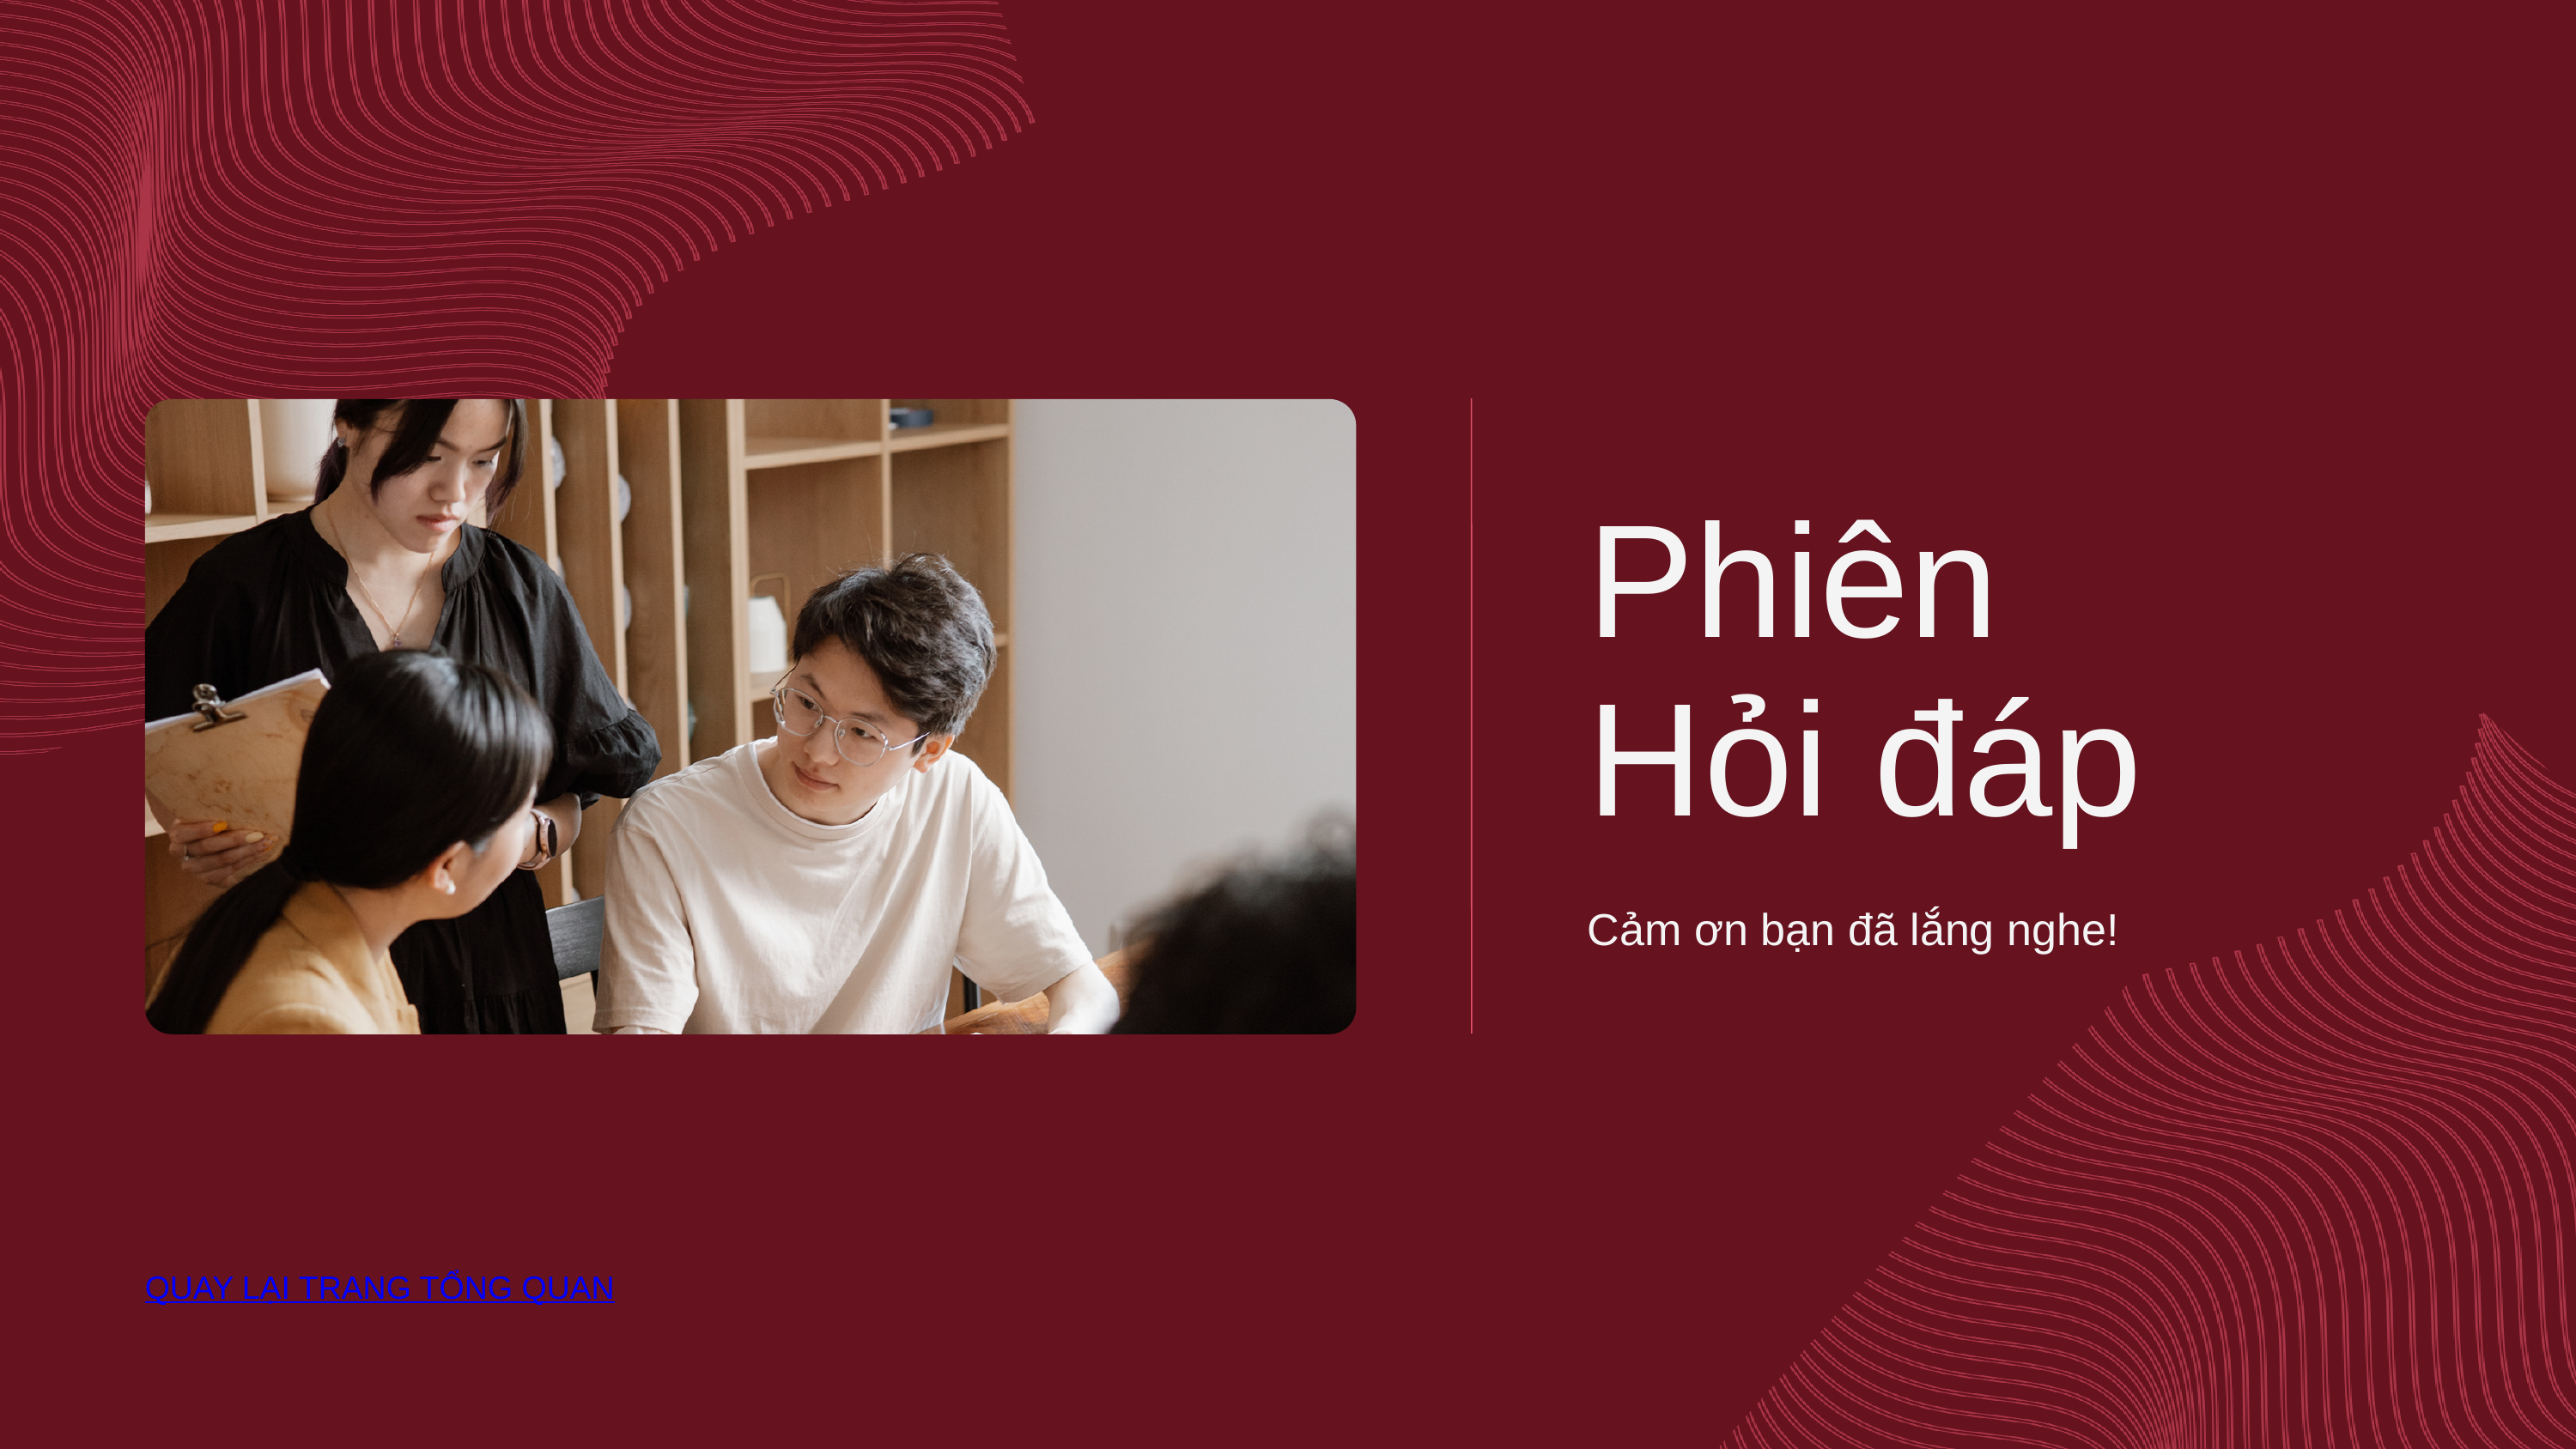

Phiên
Hỏi đáp
Cảm ơn bạn đã lắng nghe!

QUAY LẠI TRANG TỔNG QUAN